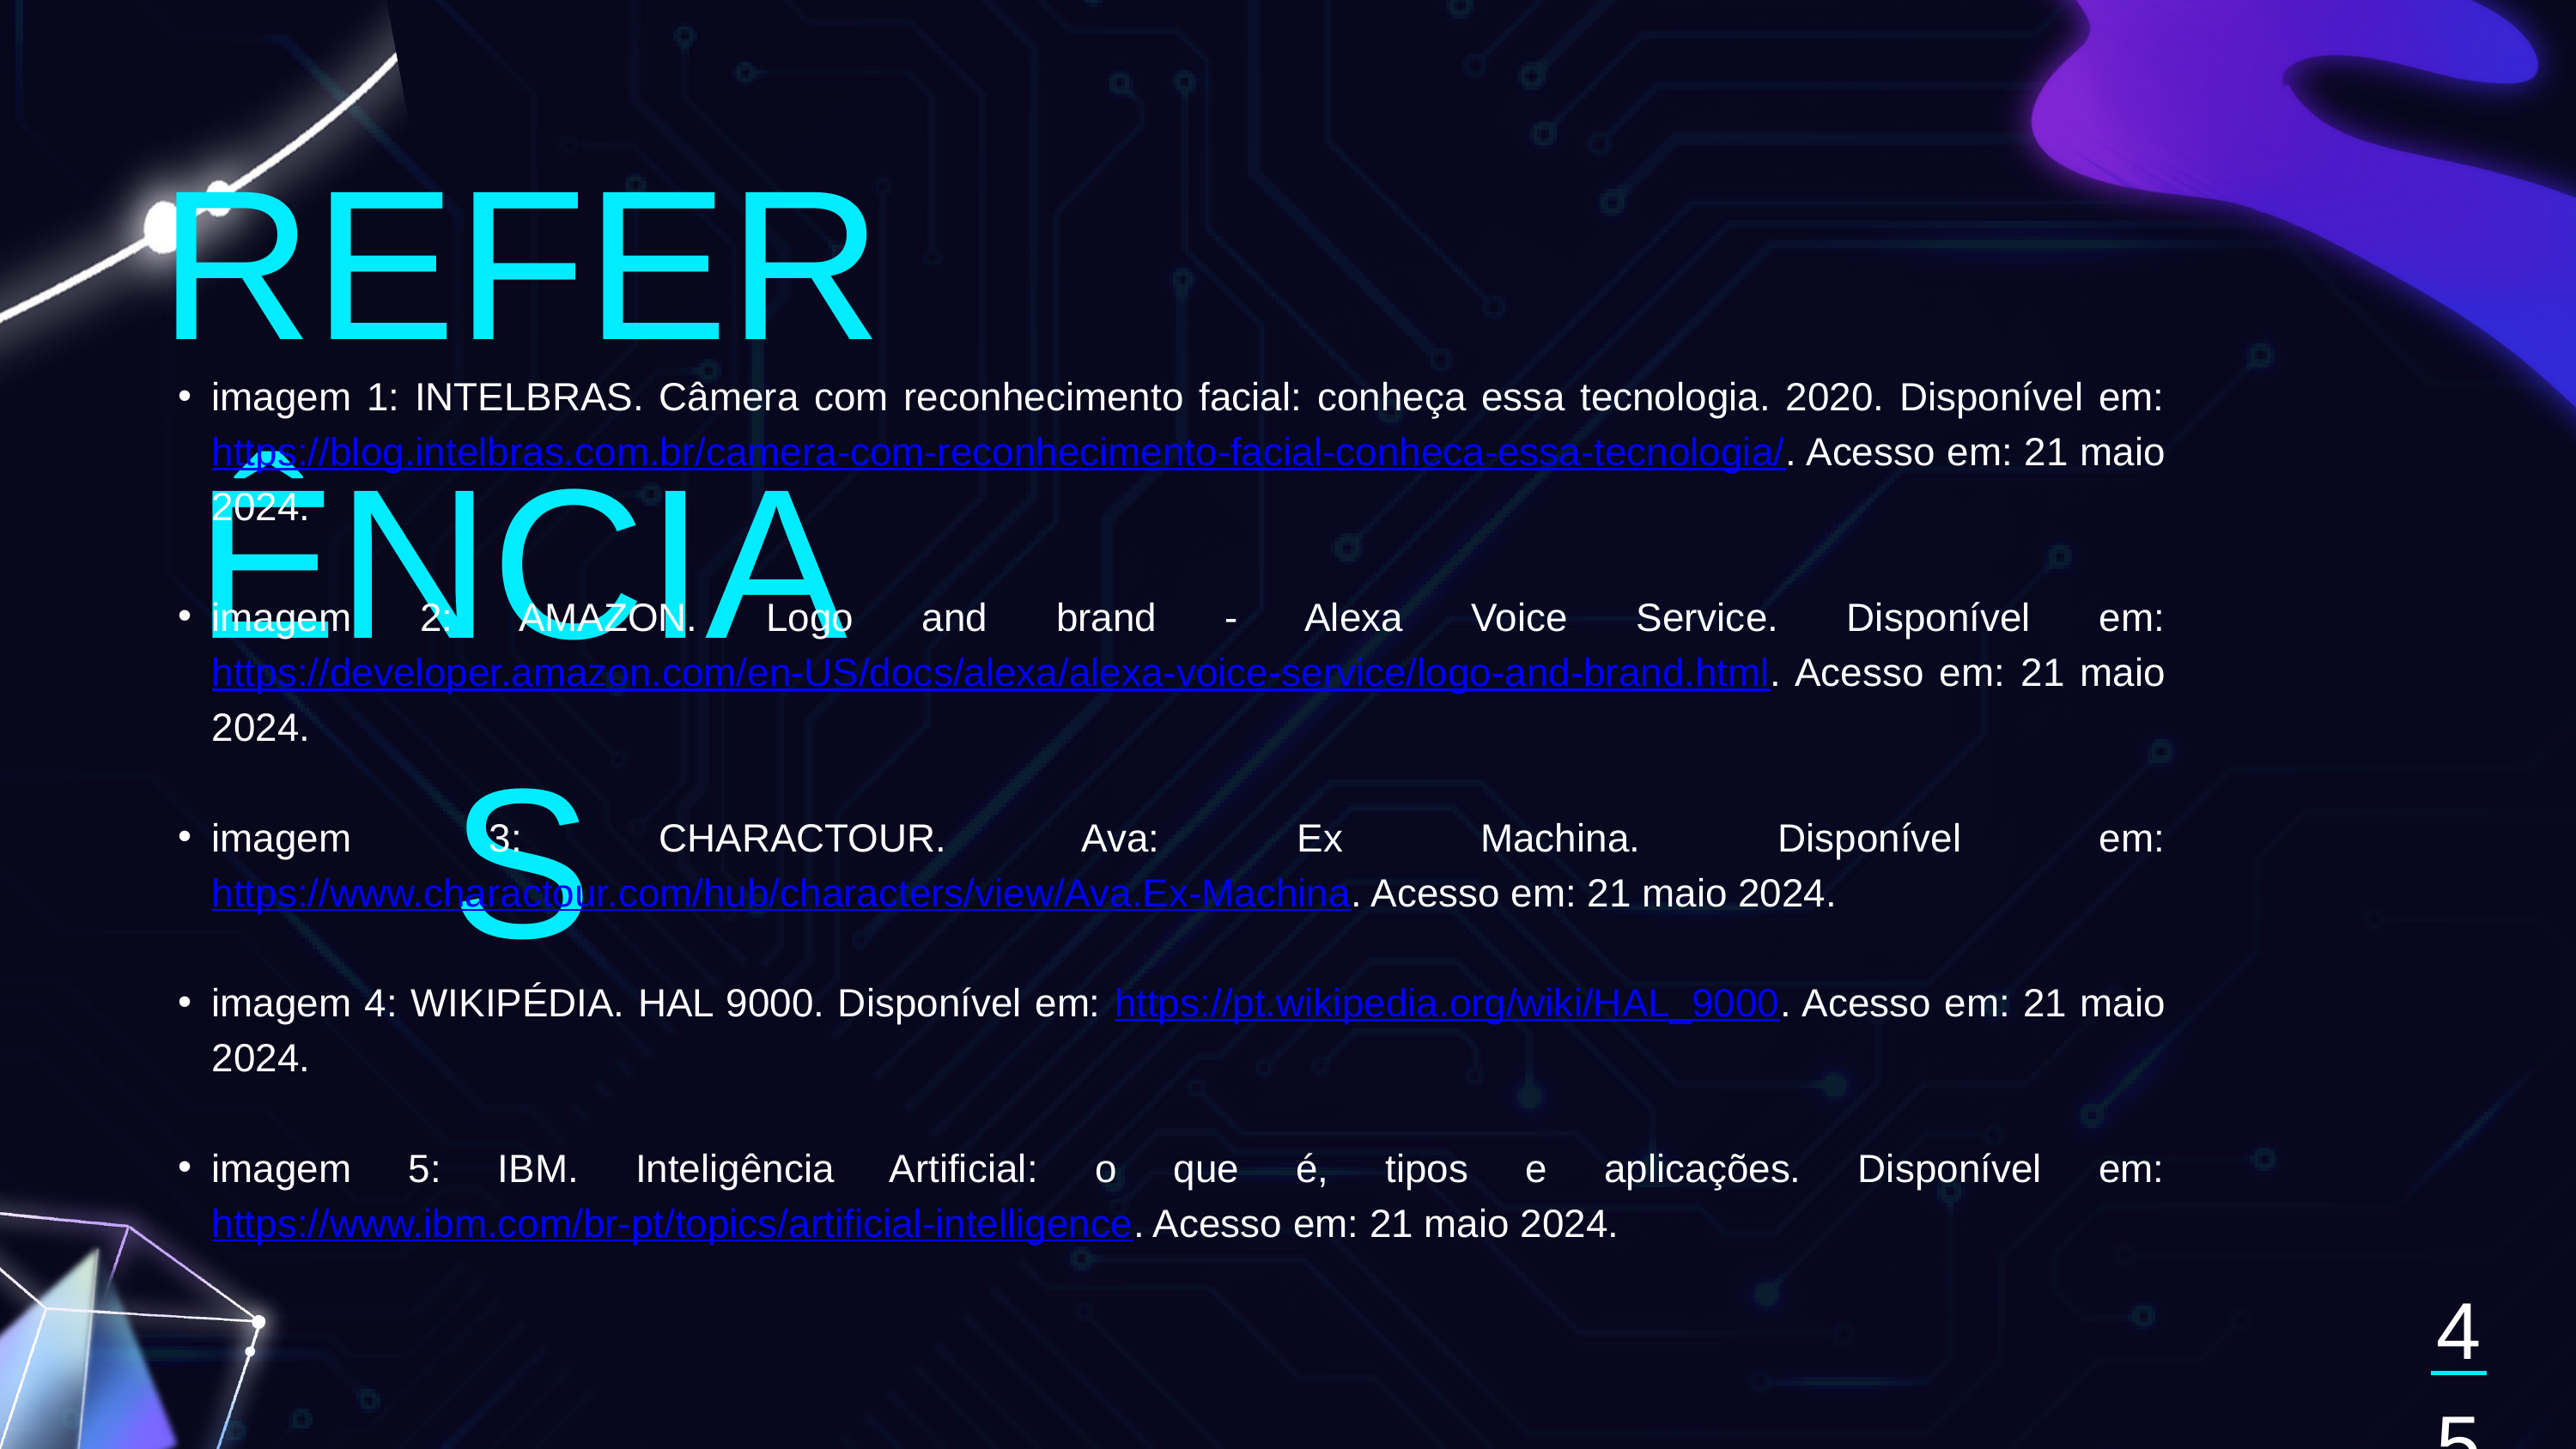

REFERÊNCIAS
imagem 1: INTELBRAS. Câmera com reconhecimento facial: conheça essa tecnologia. 2020. Disponível em: https://blog.intelbras.com.br/camera-com-reconhecimento-facial-conheca-essa-tecnologia/. Acesso em: 21 maio 2024.

imagem 2: AMAZON. Logo and brand - Alexa Voice Service. Disponível em: https://developer.amazon.com/en-US/docs/alexa/alexa-voice-service/logo-and-brand.html. Acesso em: 21 maio 2024.

imagem 3: CHARACTOUR. Ava: Ex Machina. Disponível em: https://www.charactour.com/hub/characters/view/Ava.Ex-Machina. Acesso em: 21 maio 2024.

imagem 4: WIKIPÉDIA. HAL 9000. Disponível em: https://pt.wikipedia.org/wiki/HAL_9000. Acesso em: 21 maio 2024.

imagem 5: IBM. Inteligência Artificial: o que é, tipos e aplicações. Disponível em: https://www.ibm.com/br-pt/topics/artificial-intelligence. Acesso em: 21 maio 2024.

45